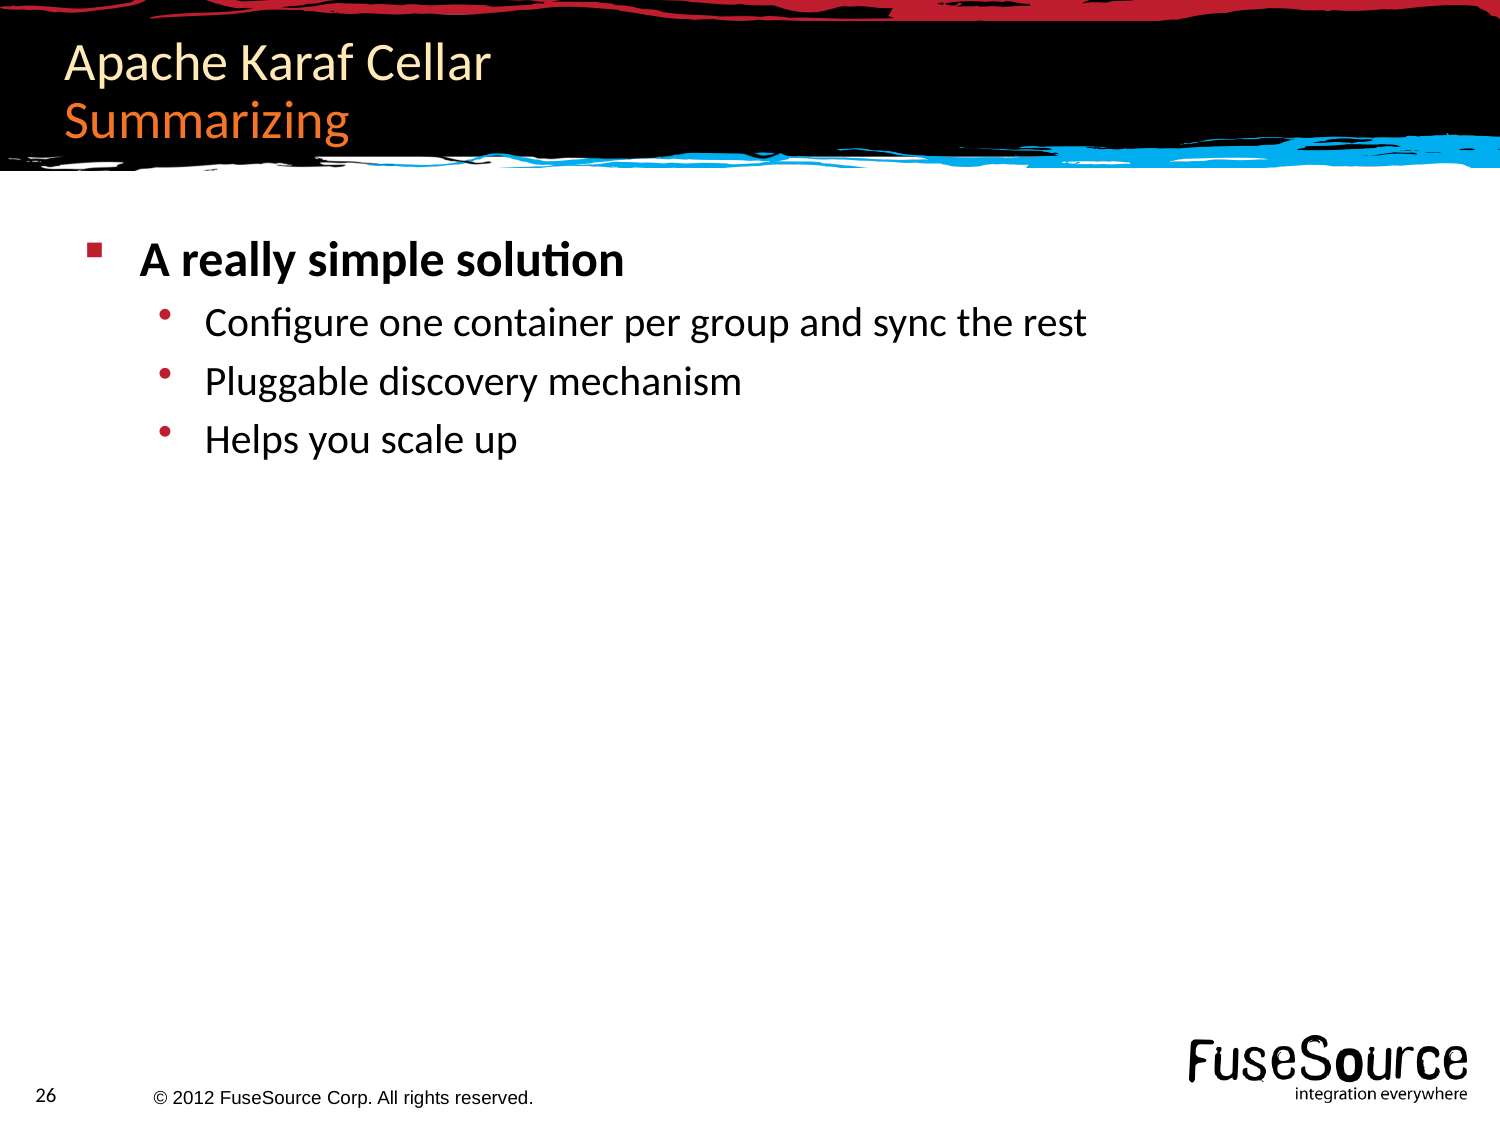

# Apache Karaf Cellar Summarizing
A really simple solution
Configure one container per group and sync the rest
Pluggable discovery mechanism
Helps you scale up